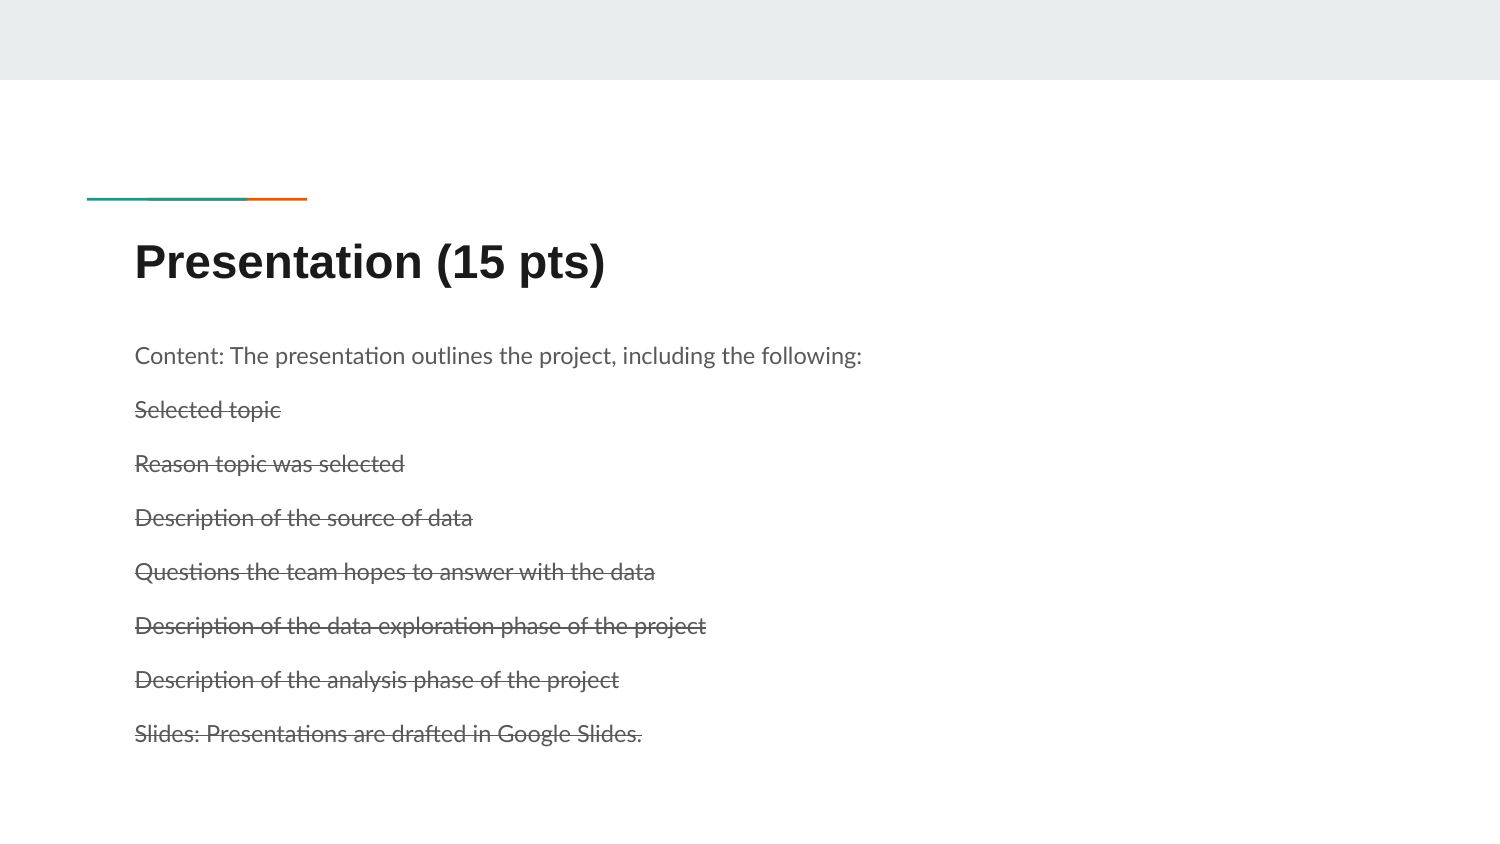

# Presentation (15 pts)
Content: The presentation outlines the project, including the following:
Selected topic
Reason topic was selected
Description of the source of data
Questions the team hopes to answer with the data
Description of the data exploration phase of the project
Description of the analysis phase of the project
Slides: Presentations are drafted in Google Slides.